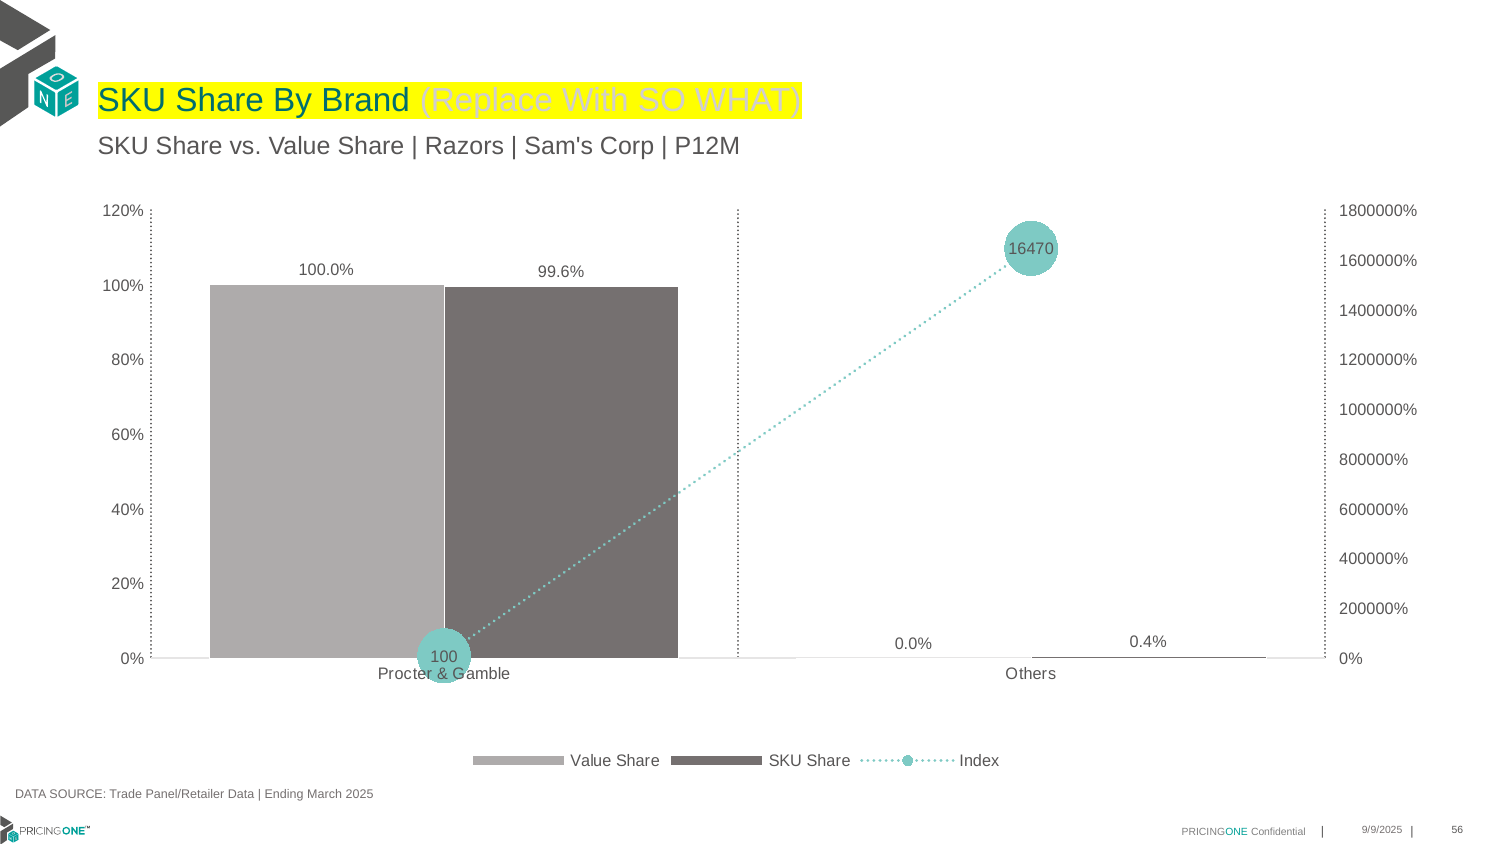

# SKU Share By Brand (Replace With SO WHAT)
SKU Share vs. Value Share | Razors | Sam's Corp | P12M

### Chart

| Category | Value Share | SKU Share | Index |
|---|---|---|---|
| Procter & Gamble | 0.9999743809551962 | 0.9957805907172995 | 99.58061023184507 |
| Others | 2.561904480376797e-05 | 0.004219409282700422 | 16469.814995131448 |
DATA SOURCE: Trade Panel/Retailer Data | Ending March 2025

9/9/2025
56